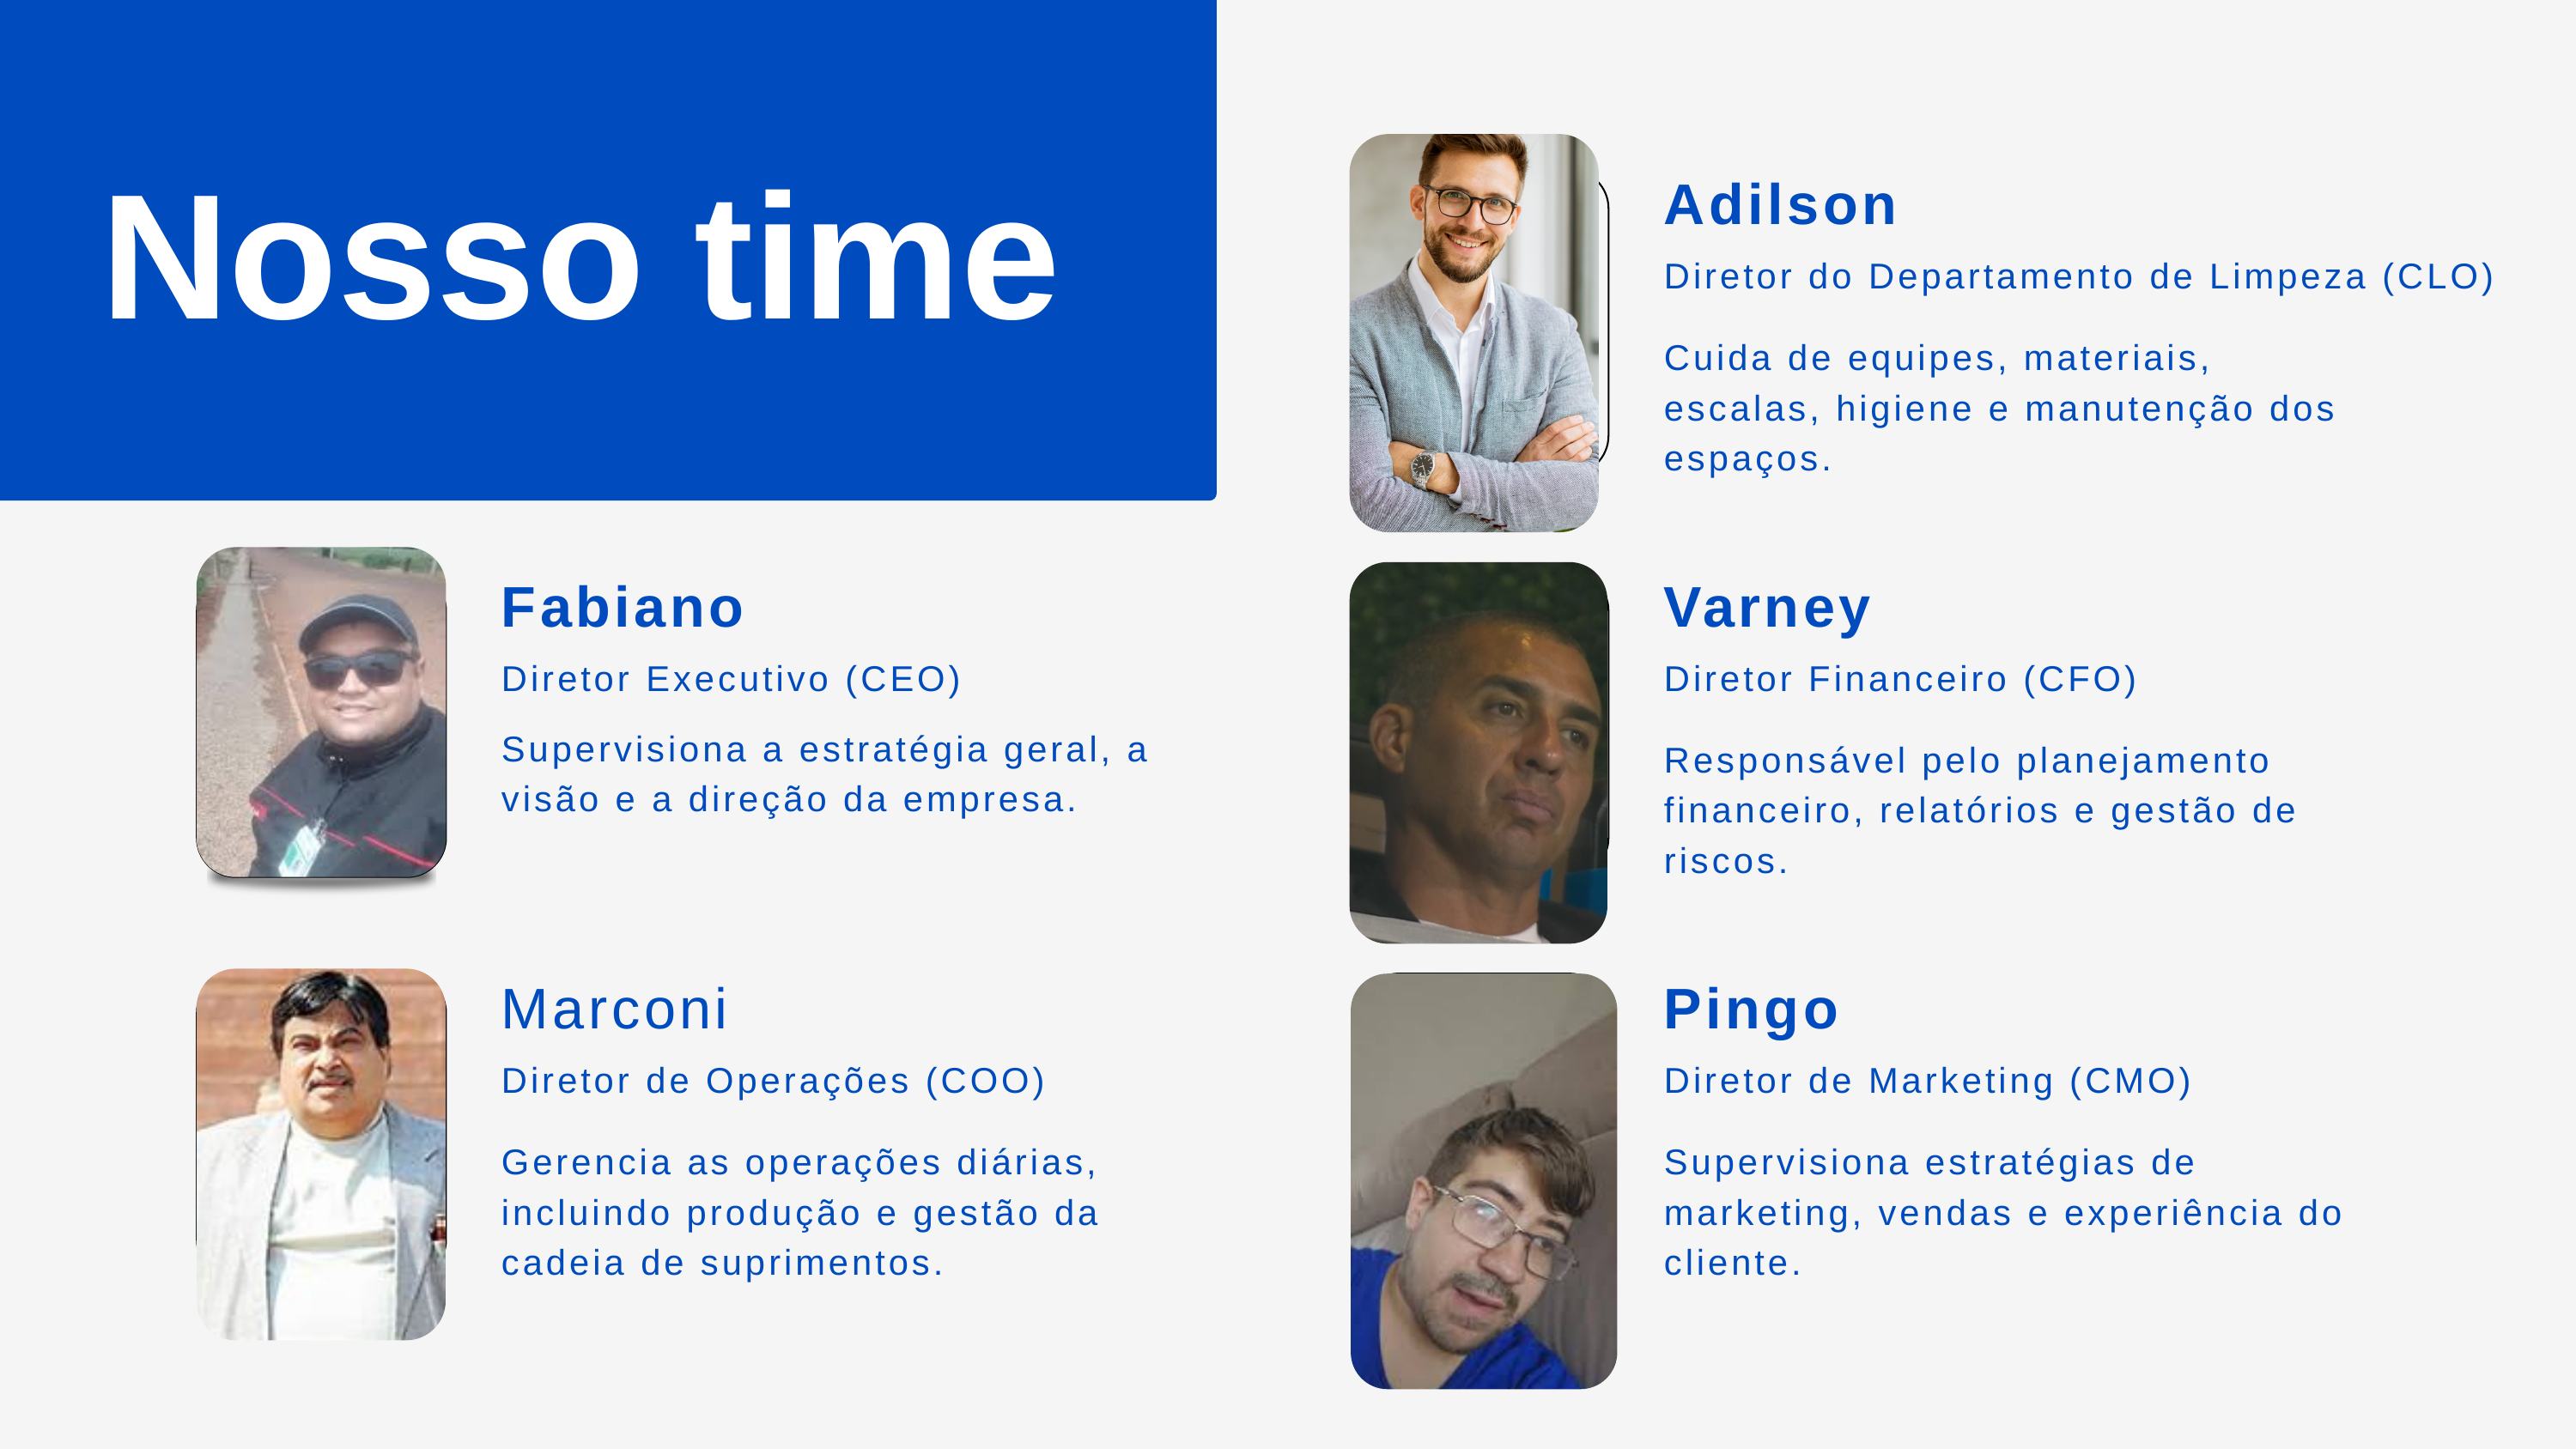

Nosso time

Adilson
Diretor do Departamento de Limpeza (CLO)
Cuida de equipes, materiais, escalas, higiene e manutenção dos espaços.

Fabiano
Varney
Diretor Executivo (CEO)
Diretor Financeiro (CFO)
Supervisiona a estratégia geral, a visão e a direção da empresa.
Responsável pelo planejamento financeiro, relatórios e gestão de riscos.

Marconi
Pingo

Diretor de Operações (COO)
Diretor de Marketing (CMO)
Gerencia as operações diárias, incluindo produção e gestão da cadeia de suprimentos.
Supervisiona estratégias de marketing, vendas e experiência do cliente.